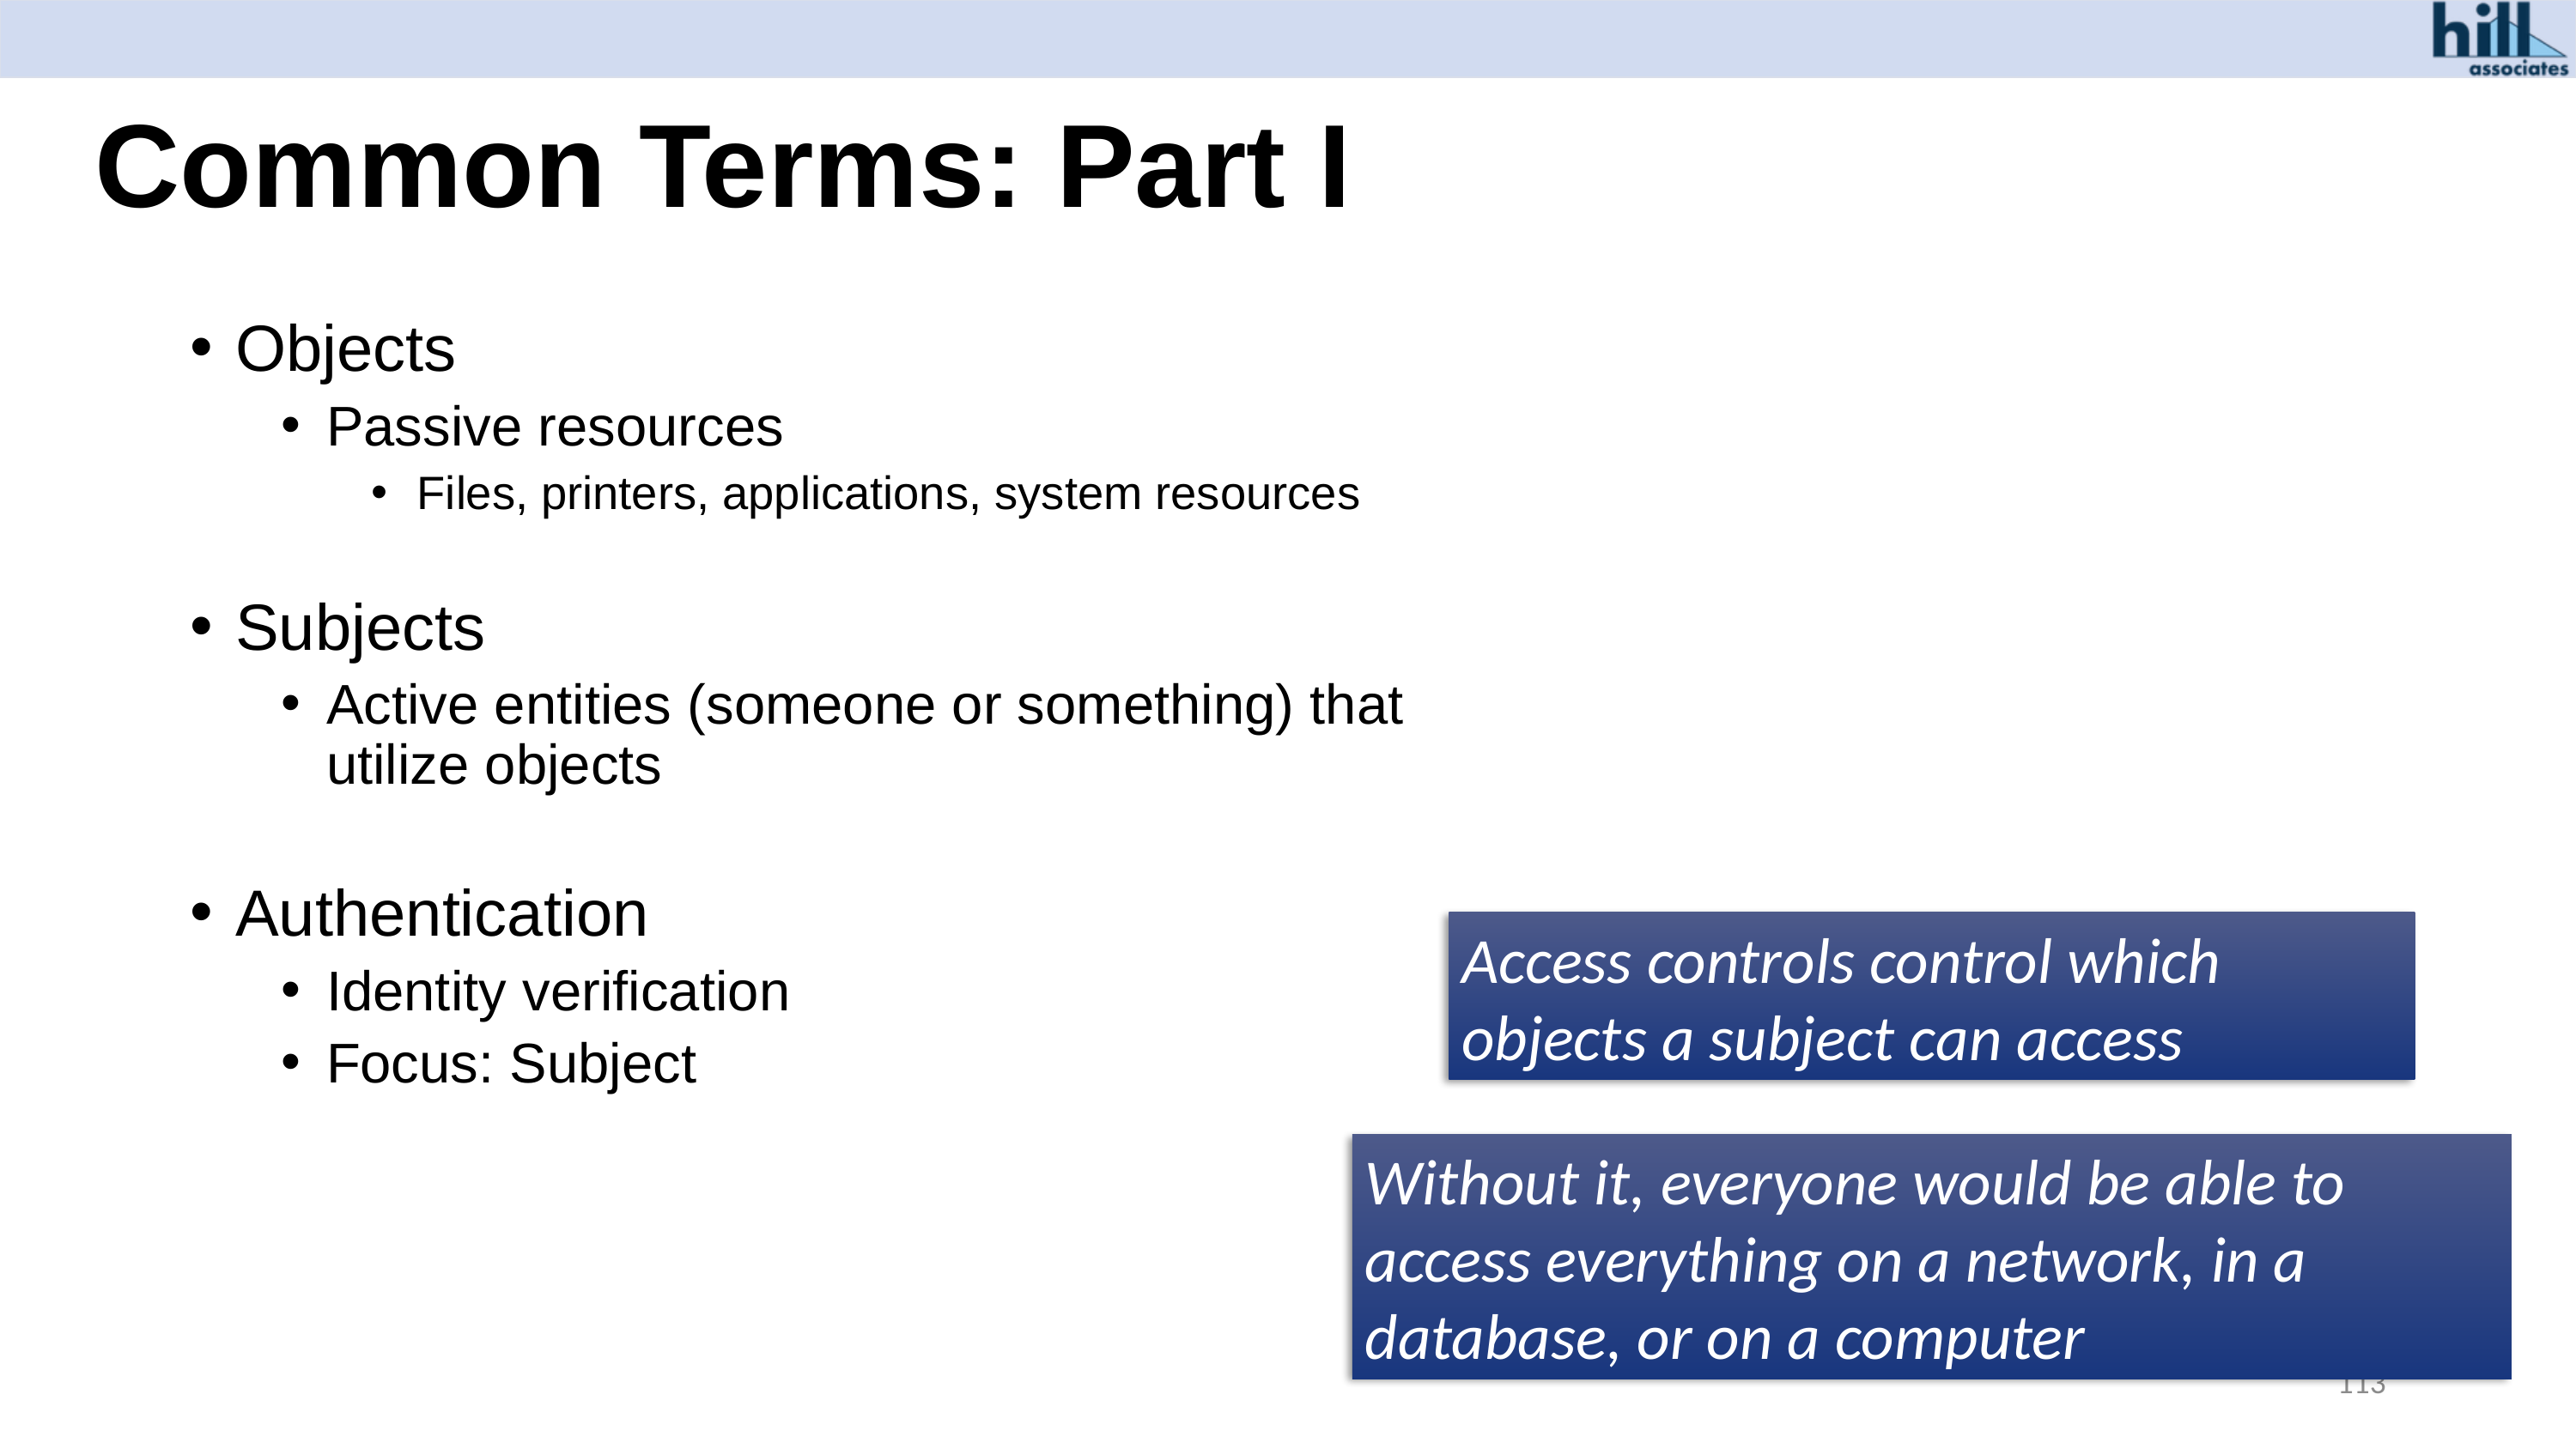

# Common Terms: Part I
Objects
Passive resources
Files, printers, applications, system resources
Subjects
Active entities (someone or something) that
utilize objects
Authentication
Identity verification
Focus: Subject

Access controls control which objects a subject can access
Without it, everyone would be able to access everything on a network, in a database, or on a computer
113